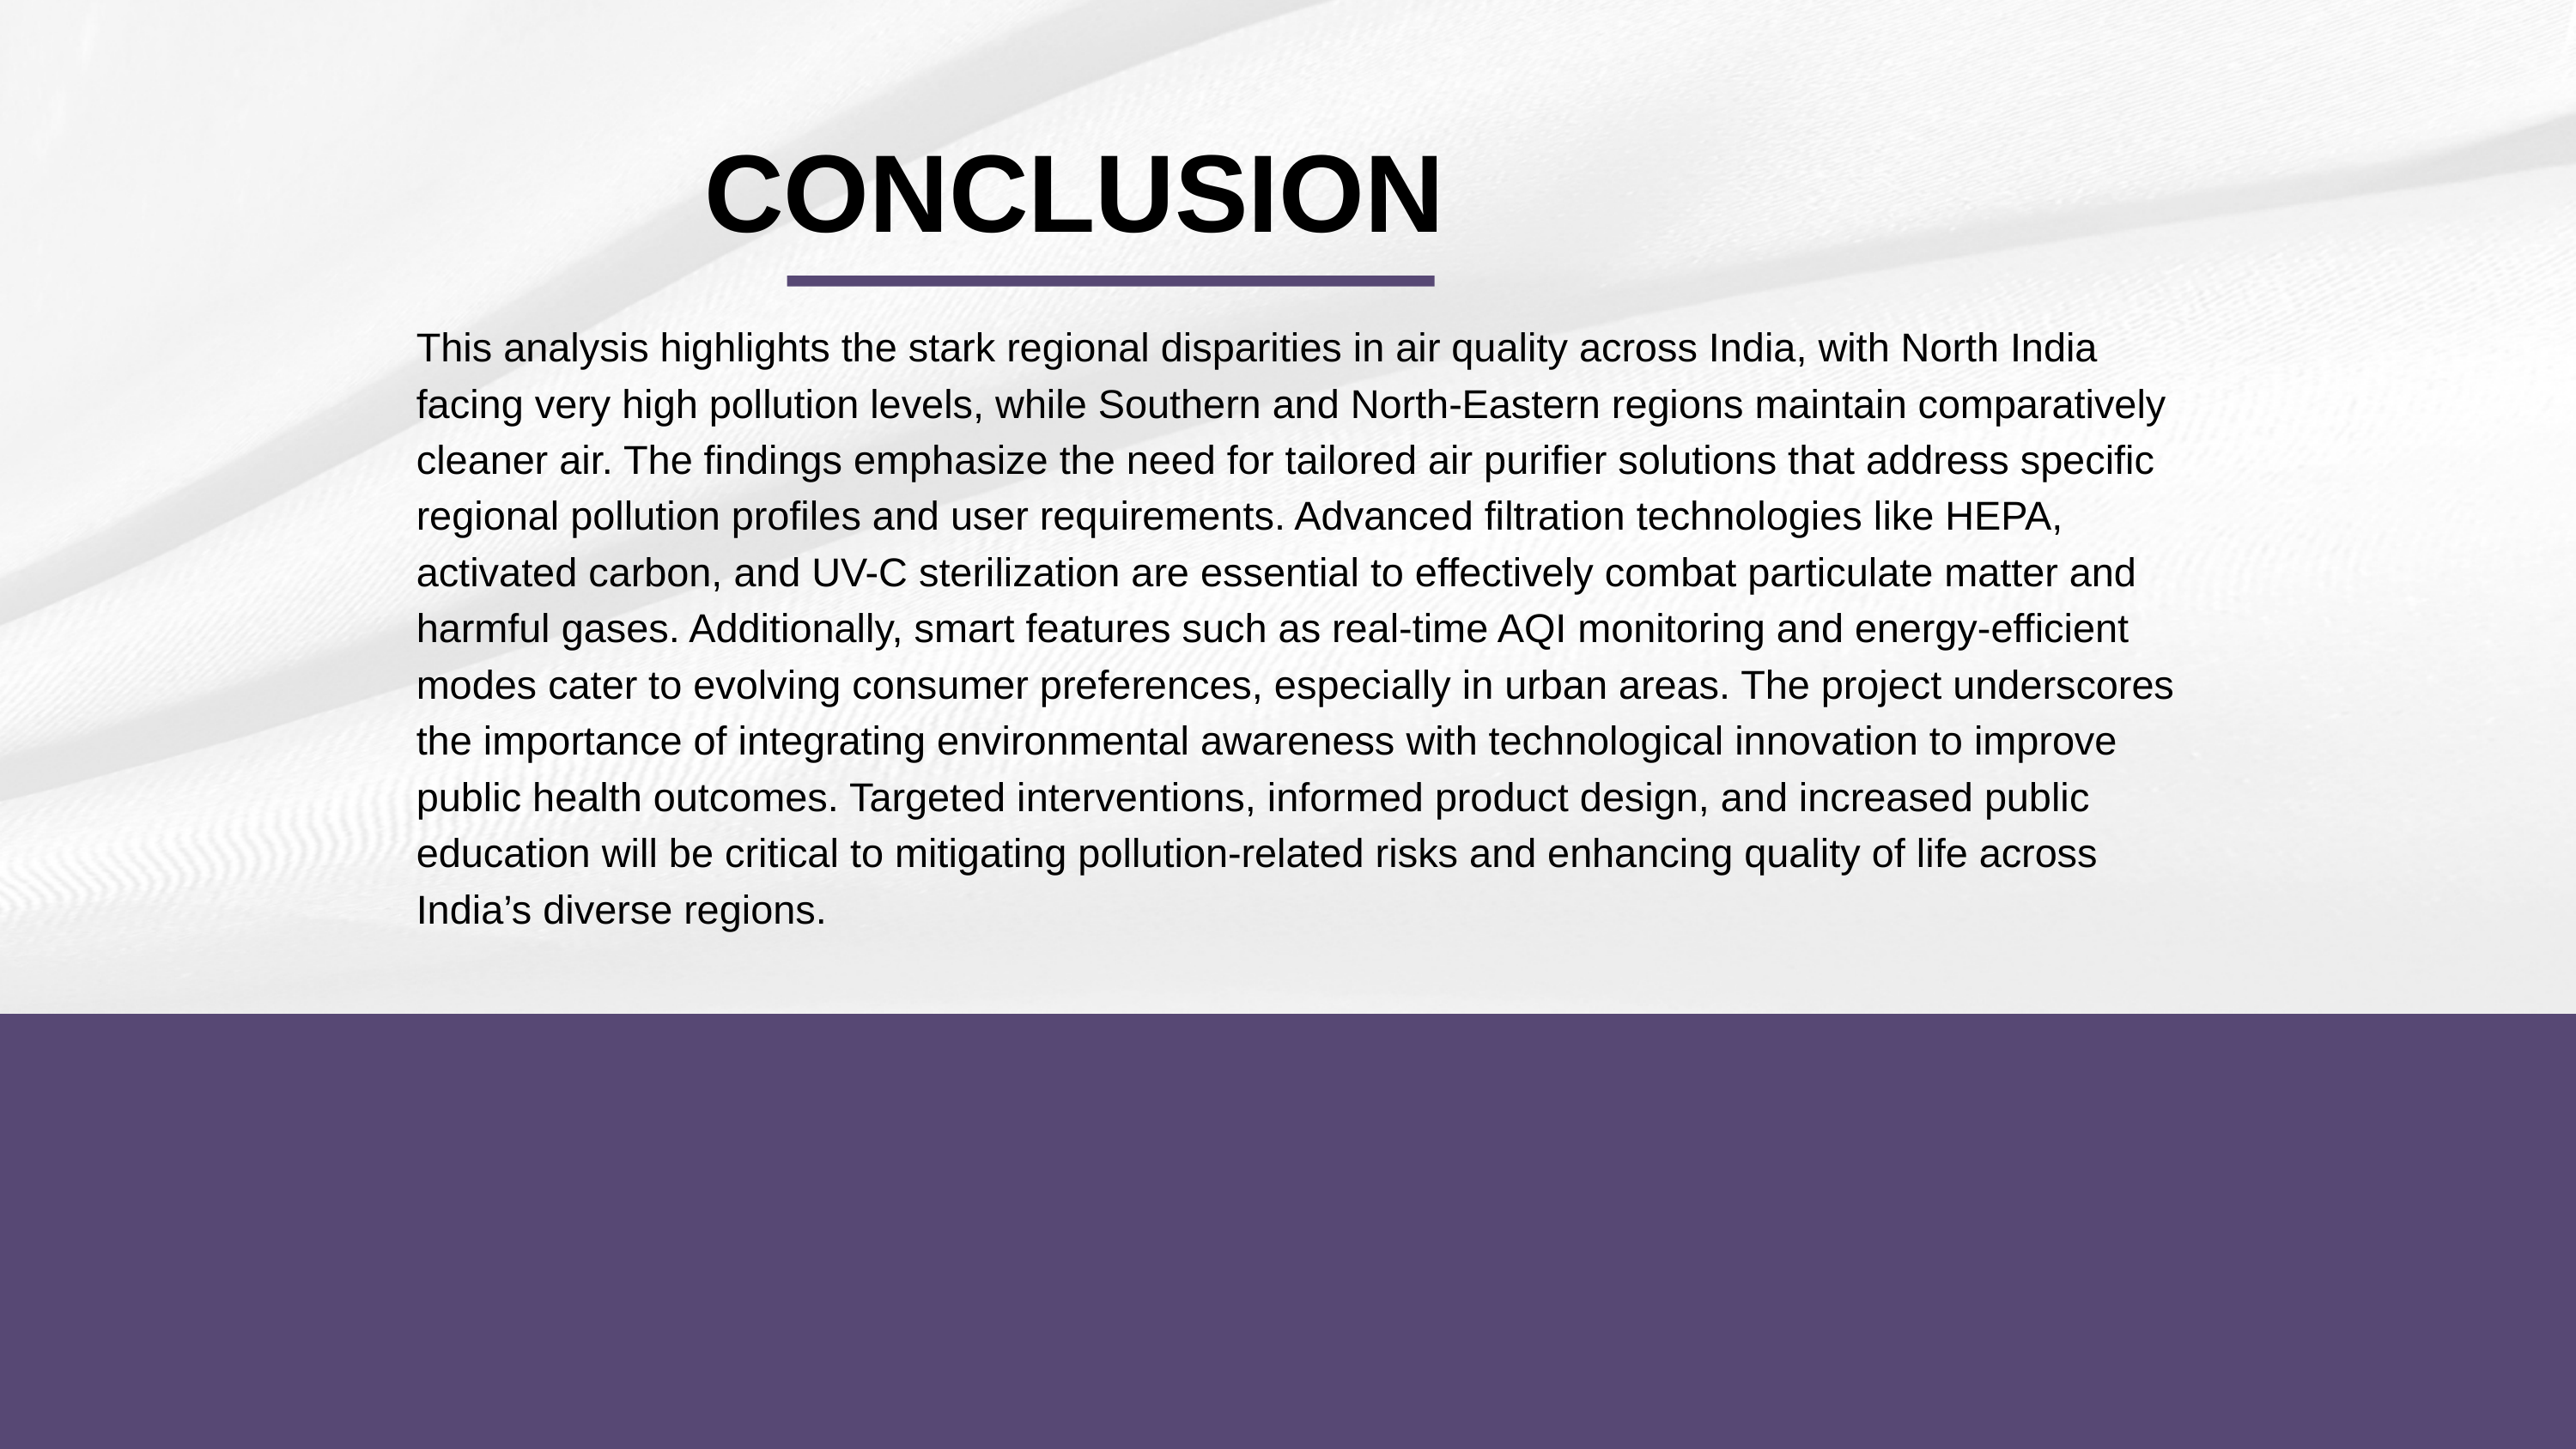

CONCLUSION

This analysis highlights the stark regional disparities in air quality across India, with North India facing very high pollution levels, while Southern and North-Eastern regions maintain comparatively cleaner air. The findings emphasize the need for tailored air purifier solutions that address specific regional pollution profiles and user requirements. Advanced filtration technologies like HEPA, activated carbon, and UV-C sterilization are essential to effectively combat particulate matter and harmful gases. Additionally, smart features such as real-time AQI monitoring and energy-efficient modes cater to evolving consumer preferences, especially in urban areas. The project underscores the importance of integrating environmental awareness with technological innovation to improve public health outcomes. Targeted interventions, informed product design, and increased public education will be critical to mitigating pollution-related risks and enhancing quality of life across India’s diverse regions.